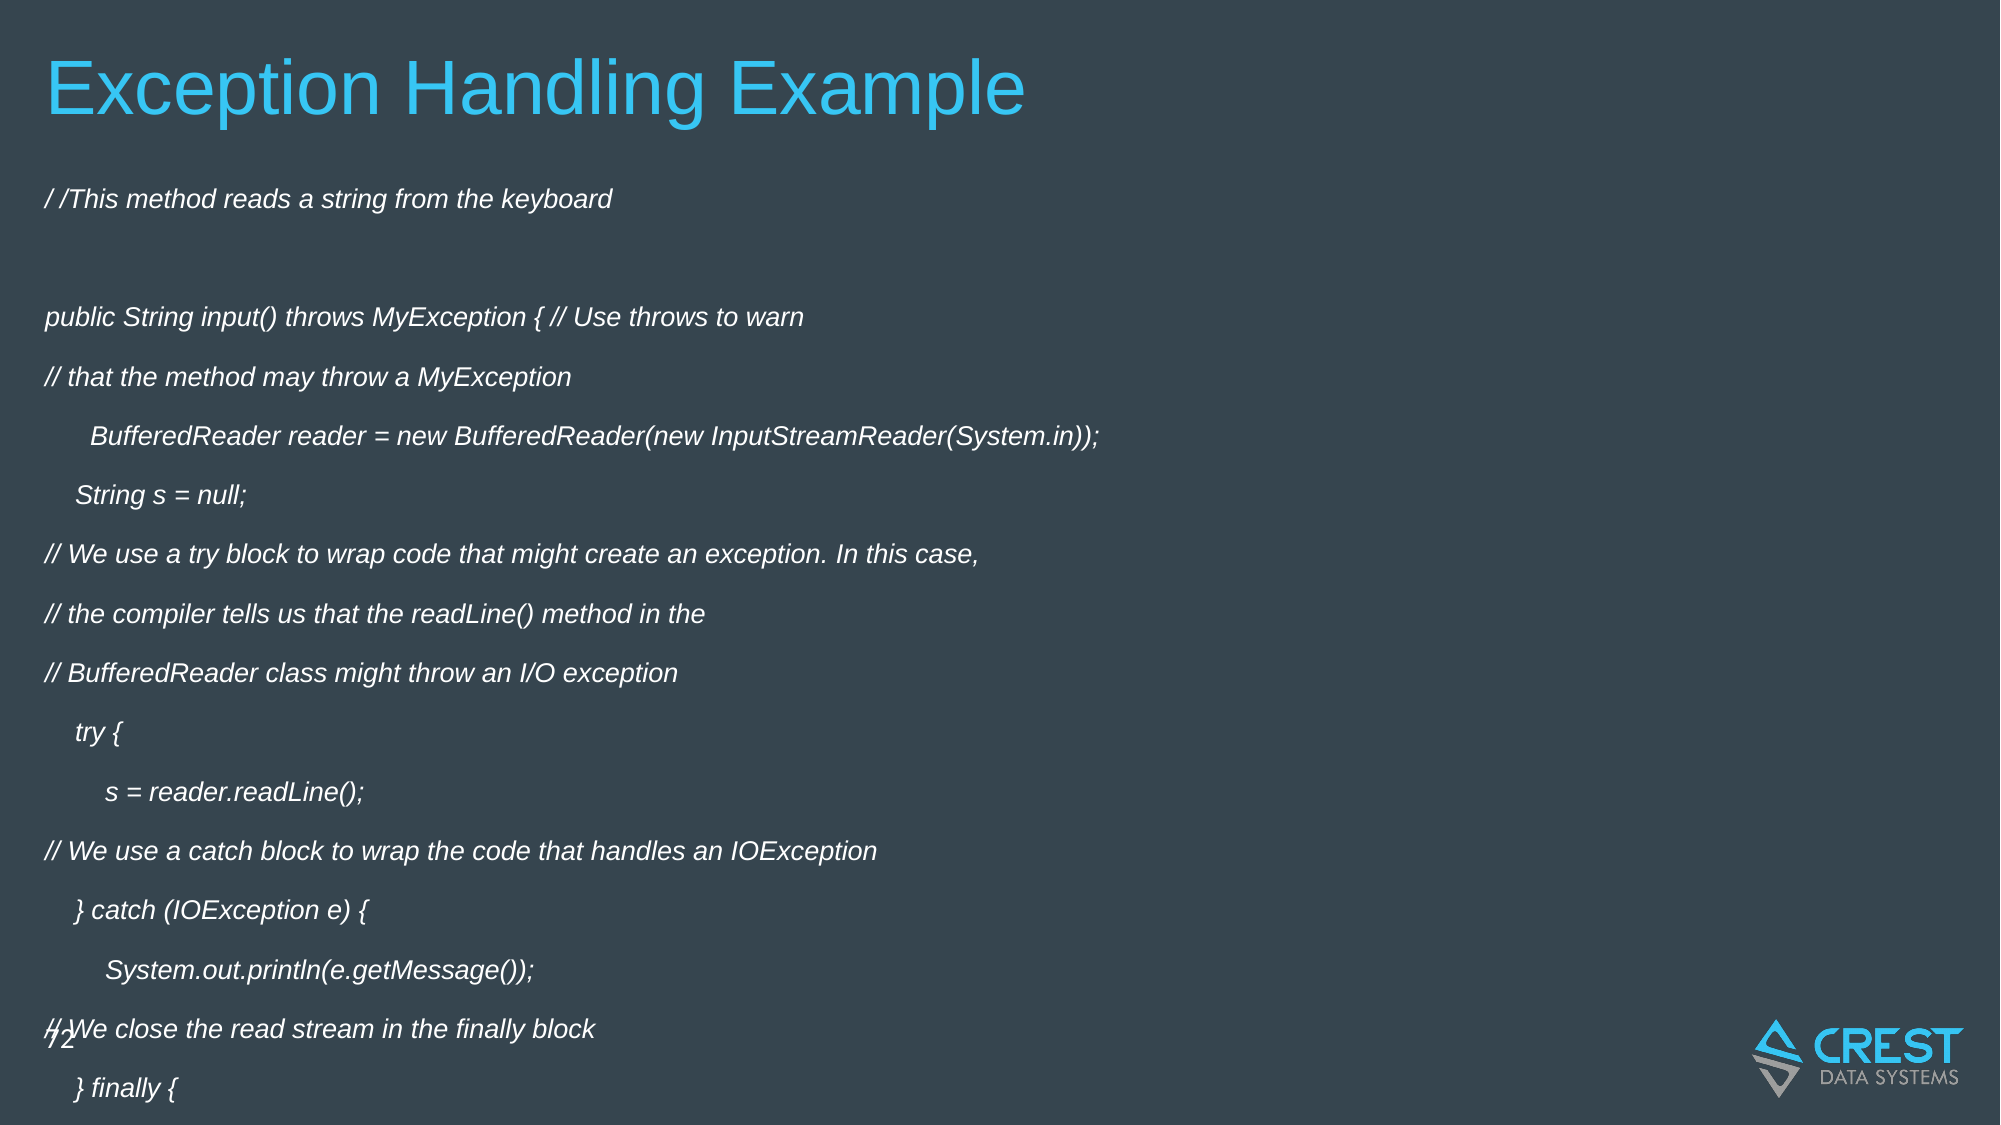

# Exception Handling Example
/ /This method reads a string from the keyboard

public String input() throws MyException { // Use throws to warn
// that the method may throw a MyException
      BufferedReader reader = new BufferedReader(new InputStreamReader(System.in));
    String s = null;
// We use a try block to wrap code that might create an exception. In this case,
// the compiler tells us that the readLine() method in the
// BufferedReader class might throw an I/O exception
    try {
        s = reader.readLine();
// We use a catch block to wrap the code that handles an IOException
    } catch (IOException e) {
        System.out.println(e.getMessage());
// We close the read stream in the finally block
    } finally {
// An exception might occur when we close the stream if, for example, the stream was not open, so we wrap the code in a try block
        try {
            reader.close();
// Handle exceptions when closing the read stream
        } catch (IOException e) {
            System.out.println(e.getMessage());
        }
    }
72